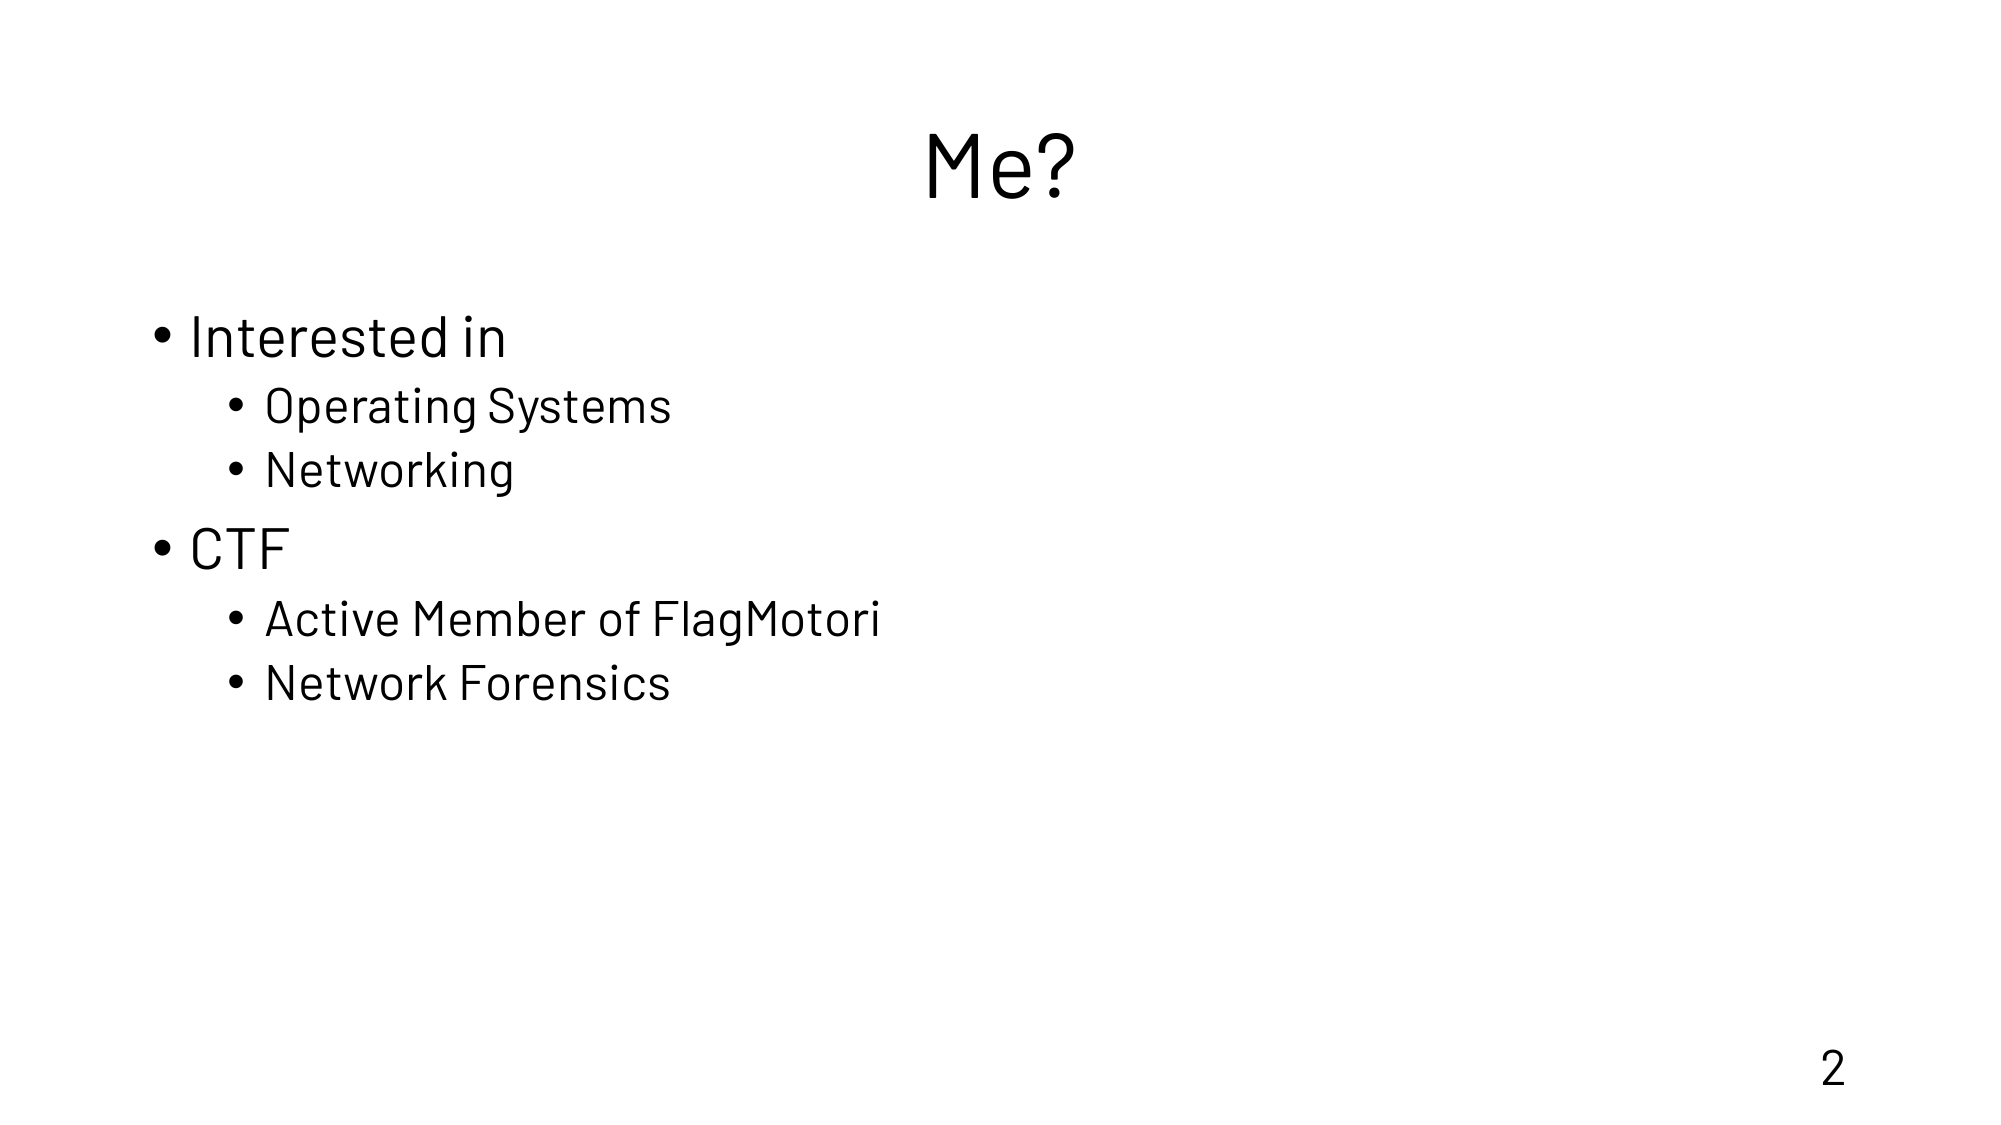

# Me?
Interested in
Operating Systems
Networking
CTF
Active Member of FlagMotori
Network Forensics

2